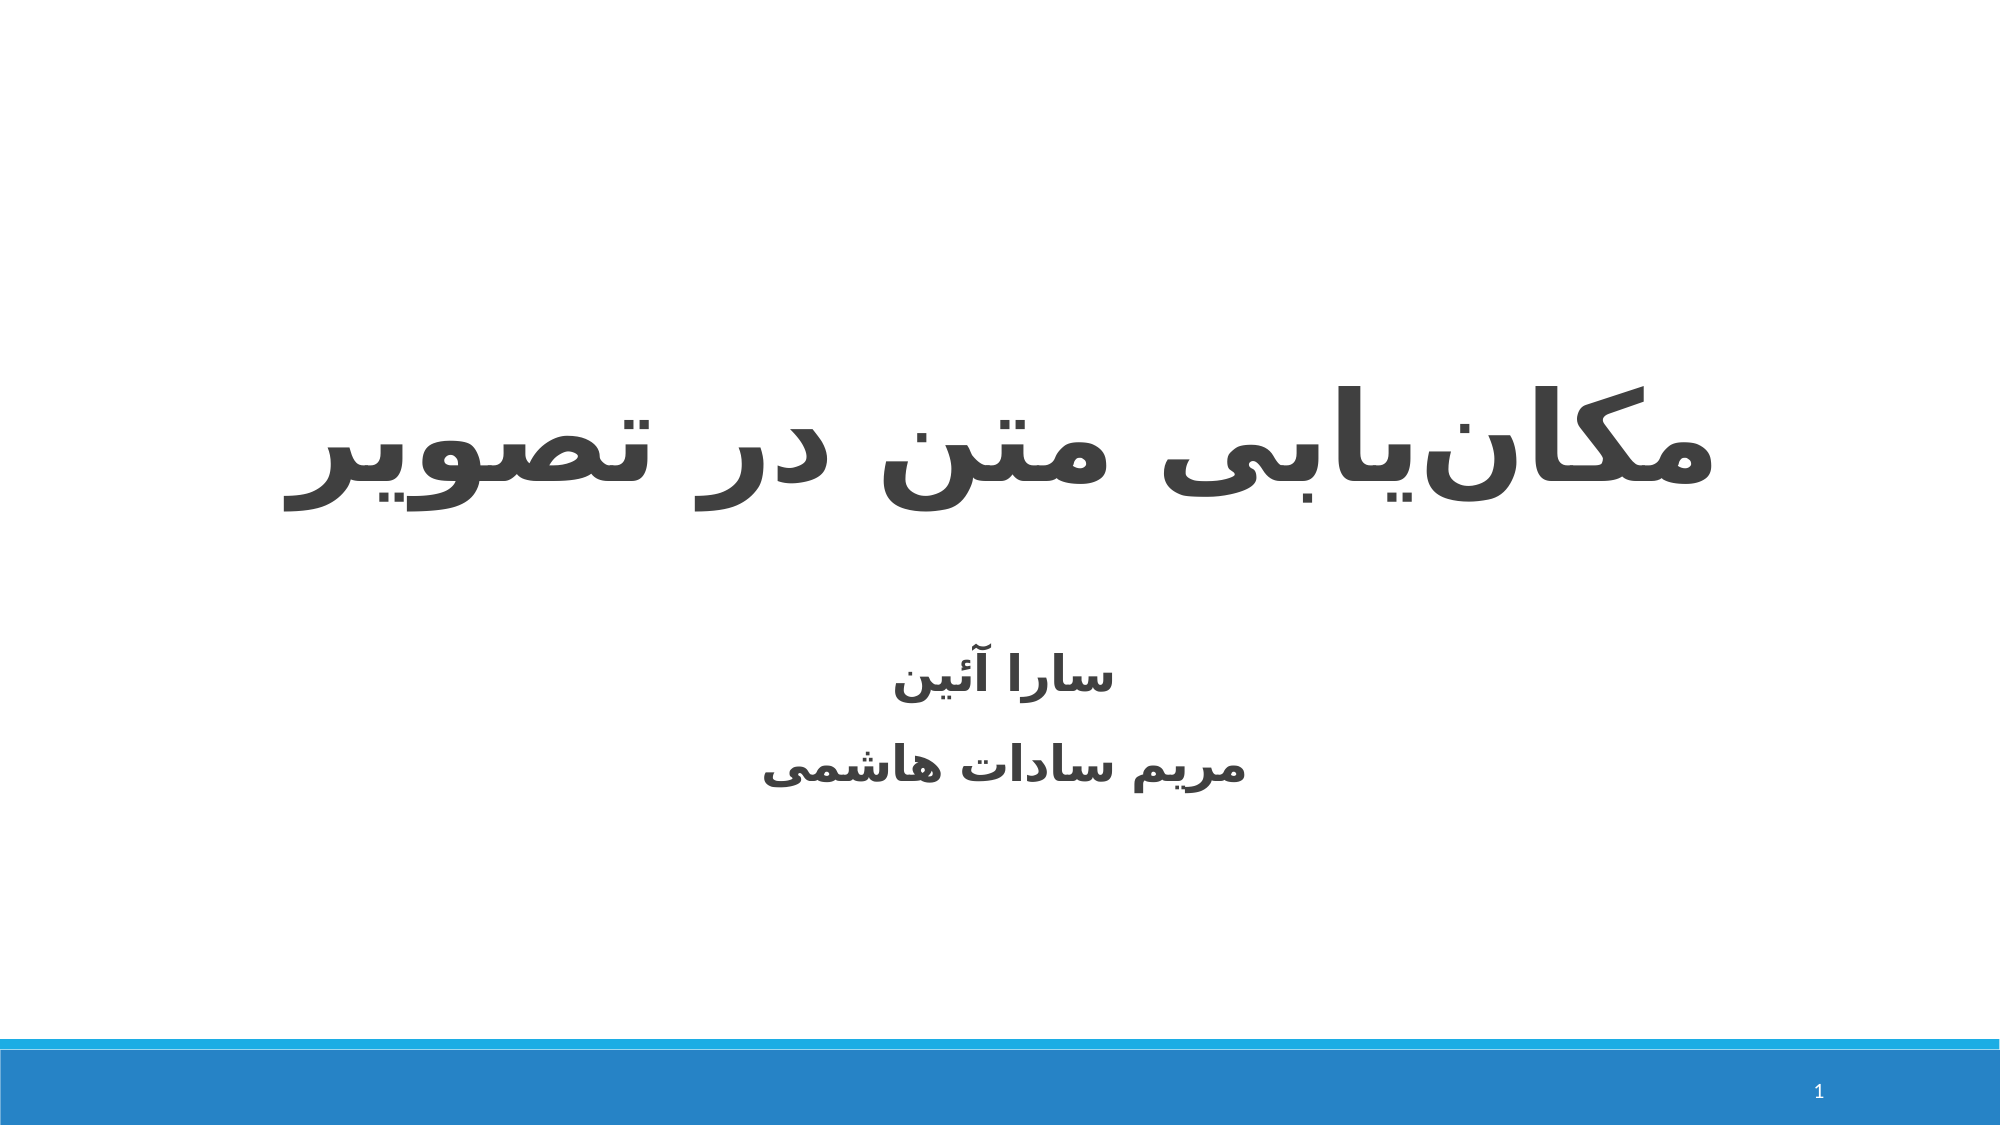

مکان‌یابی متن در تصویر

سارا آئین
مریم سادات هاشمی
1